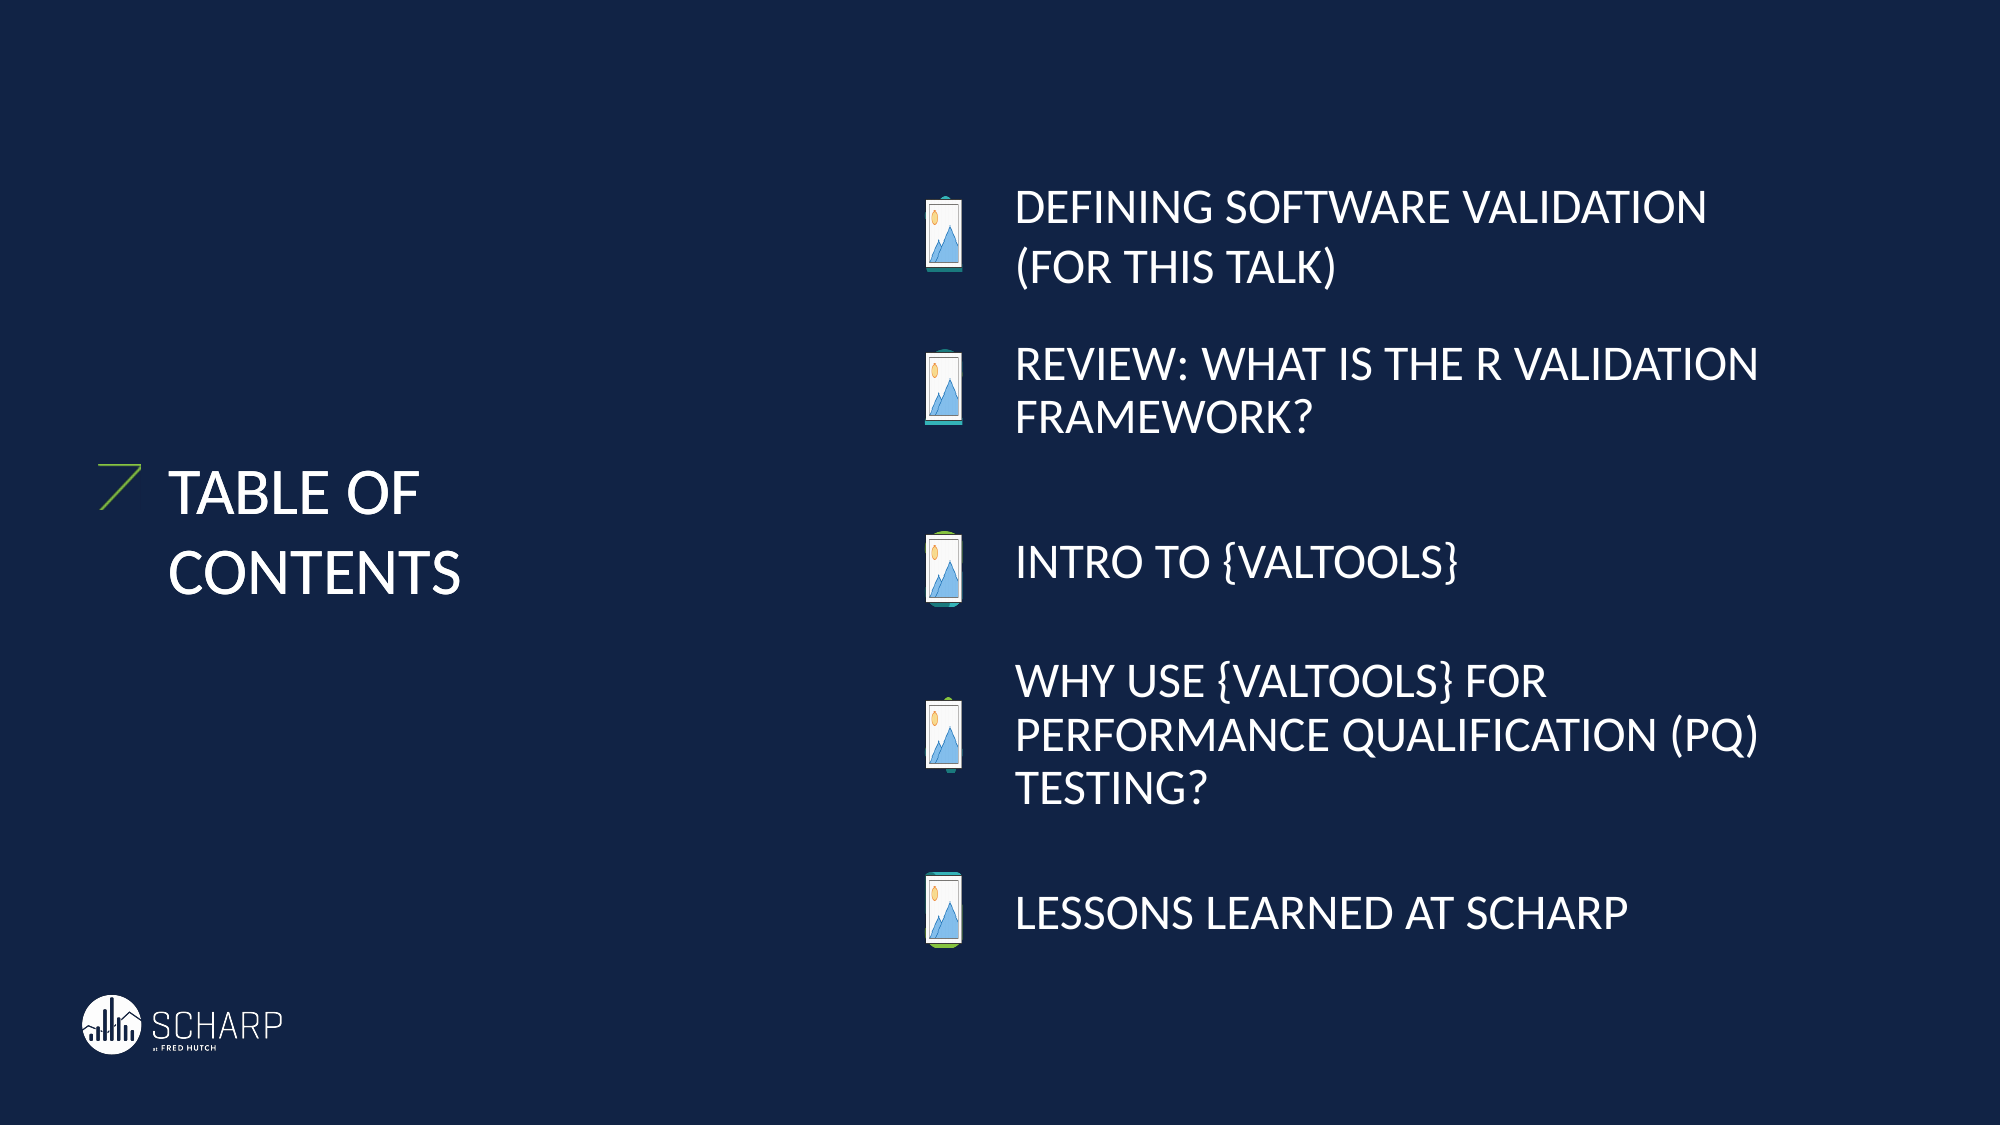

Defining Software Validation (for this talk)

Review: What is the R Validation Framework?

Intro to {valtools}

Why use {valtools} for performance qualification (PQ) testing?

Lessons learned at SCHARP